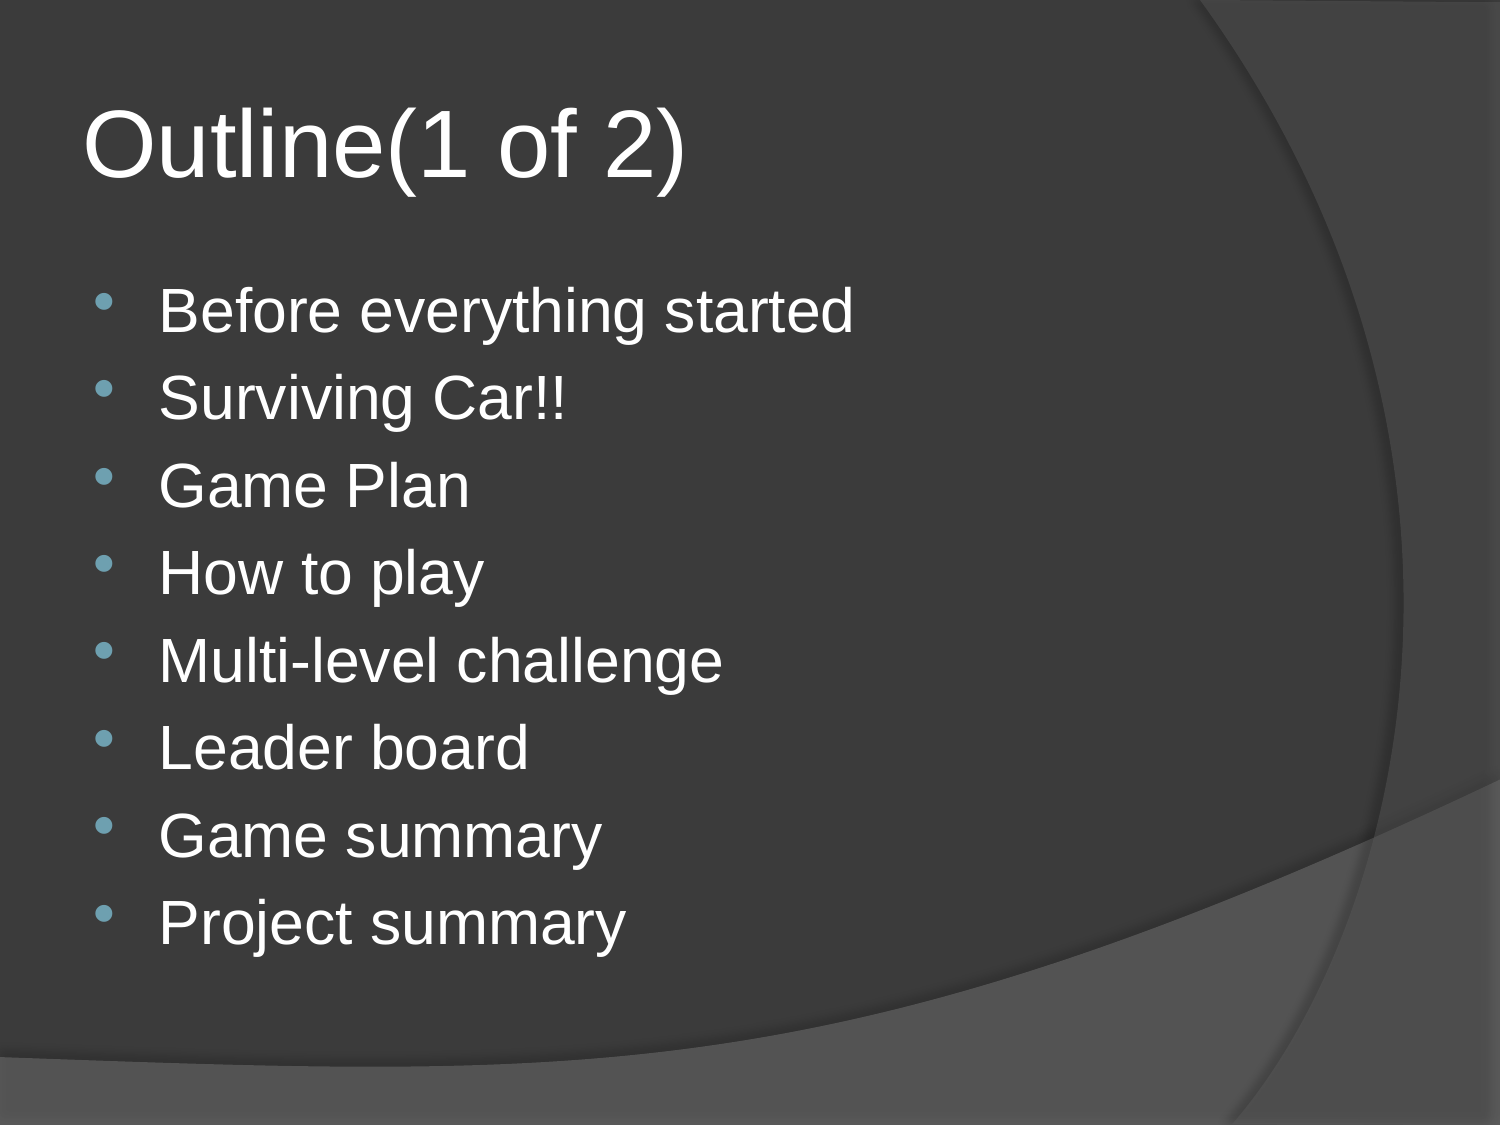

# Outline(1 of 2)
Before everything started
Surviving Car!!
Game Plan
How to play
Multi-level challenge
Leader board
Game summary
Project summary